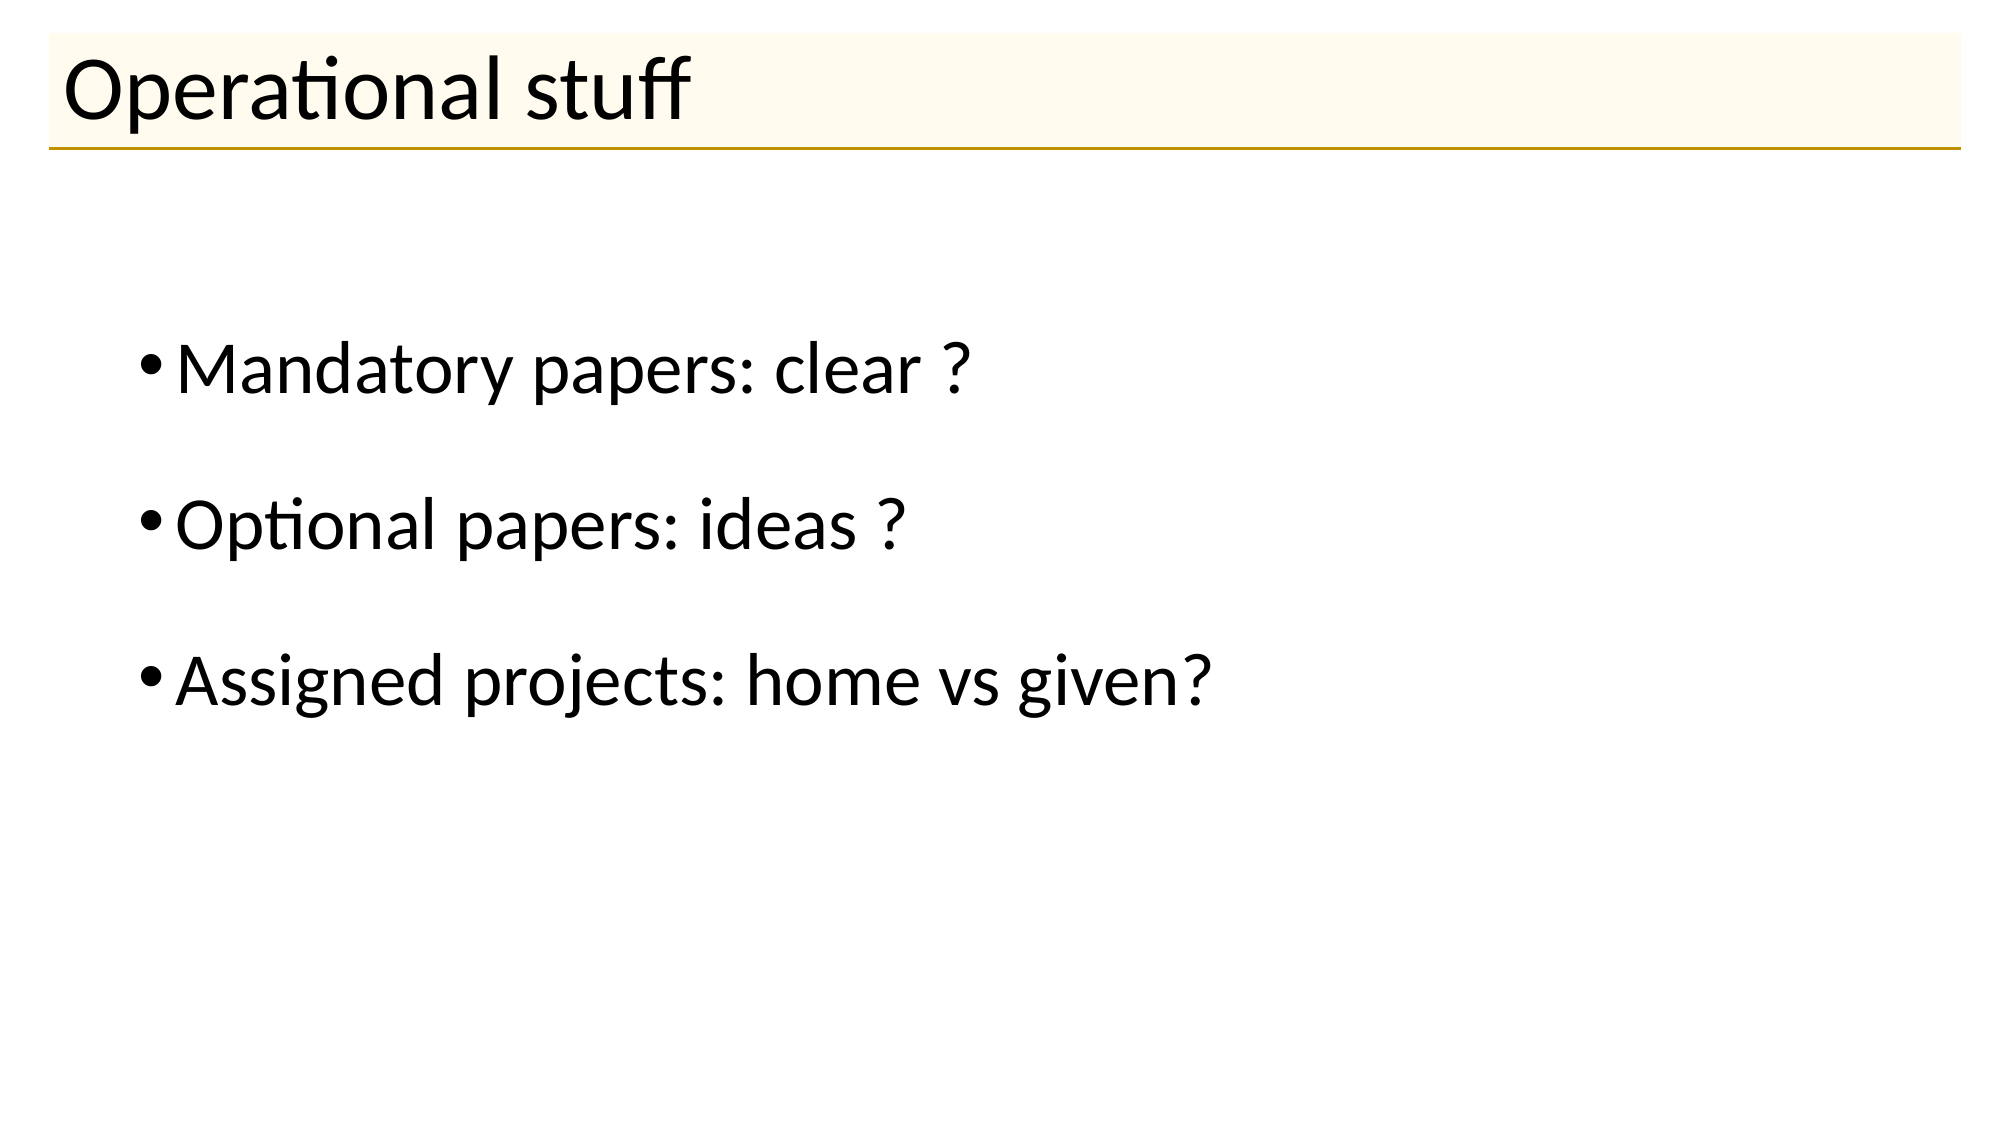

# Operational stuff
Mandatory papers: clear ?
Optional papers: ideas ?
Assigned projects: home vs given?